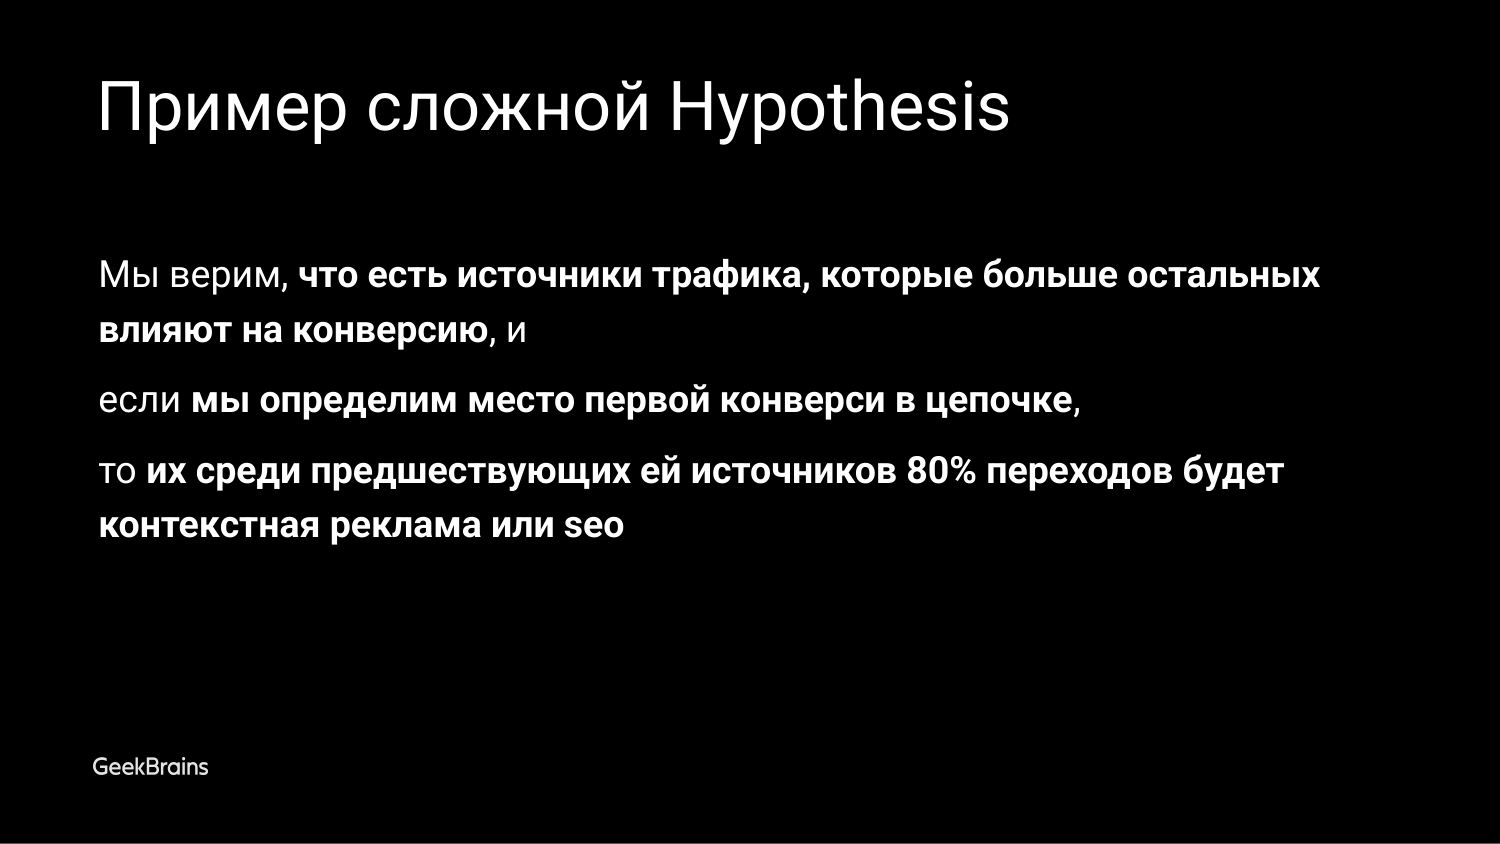

# Пример сложной Hypothesis
Мы верим, что есть источники трафика, которые больше остальных влияют на конверсию, и
если мы определим место первой конверси в цепочке,
то их среди предшествующих ей источников 80% переходов будет контекстная реклама или seo